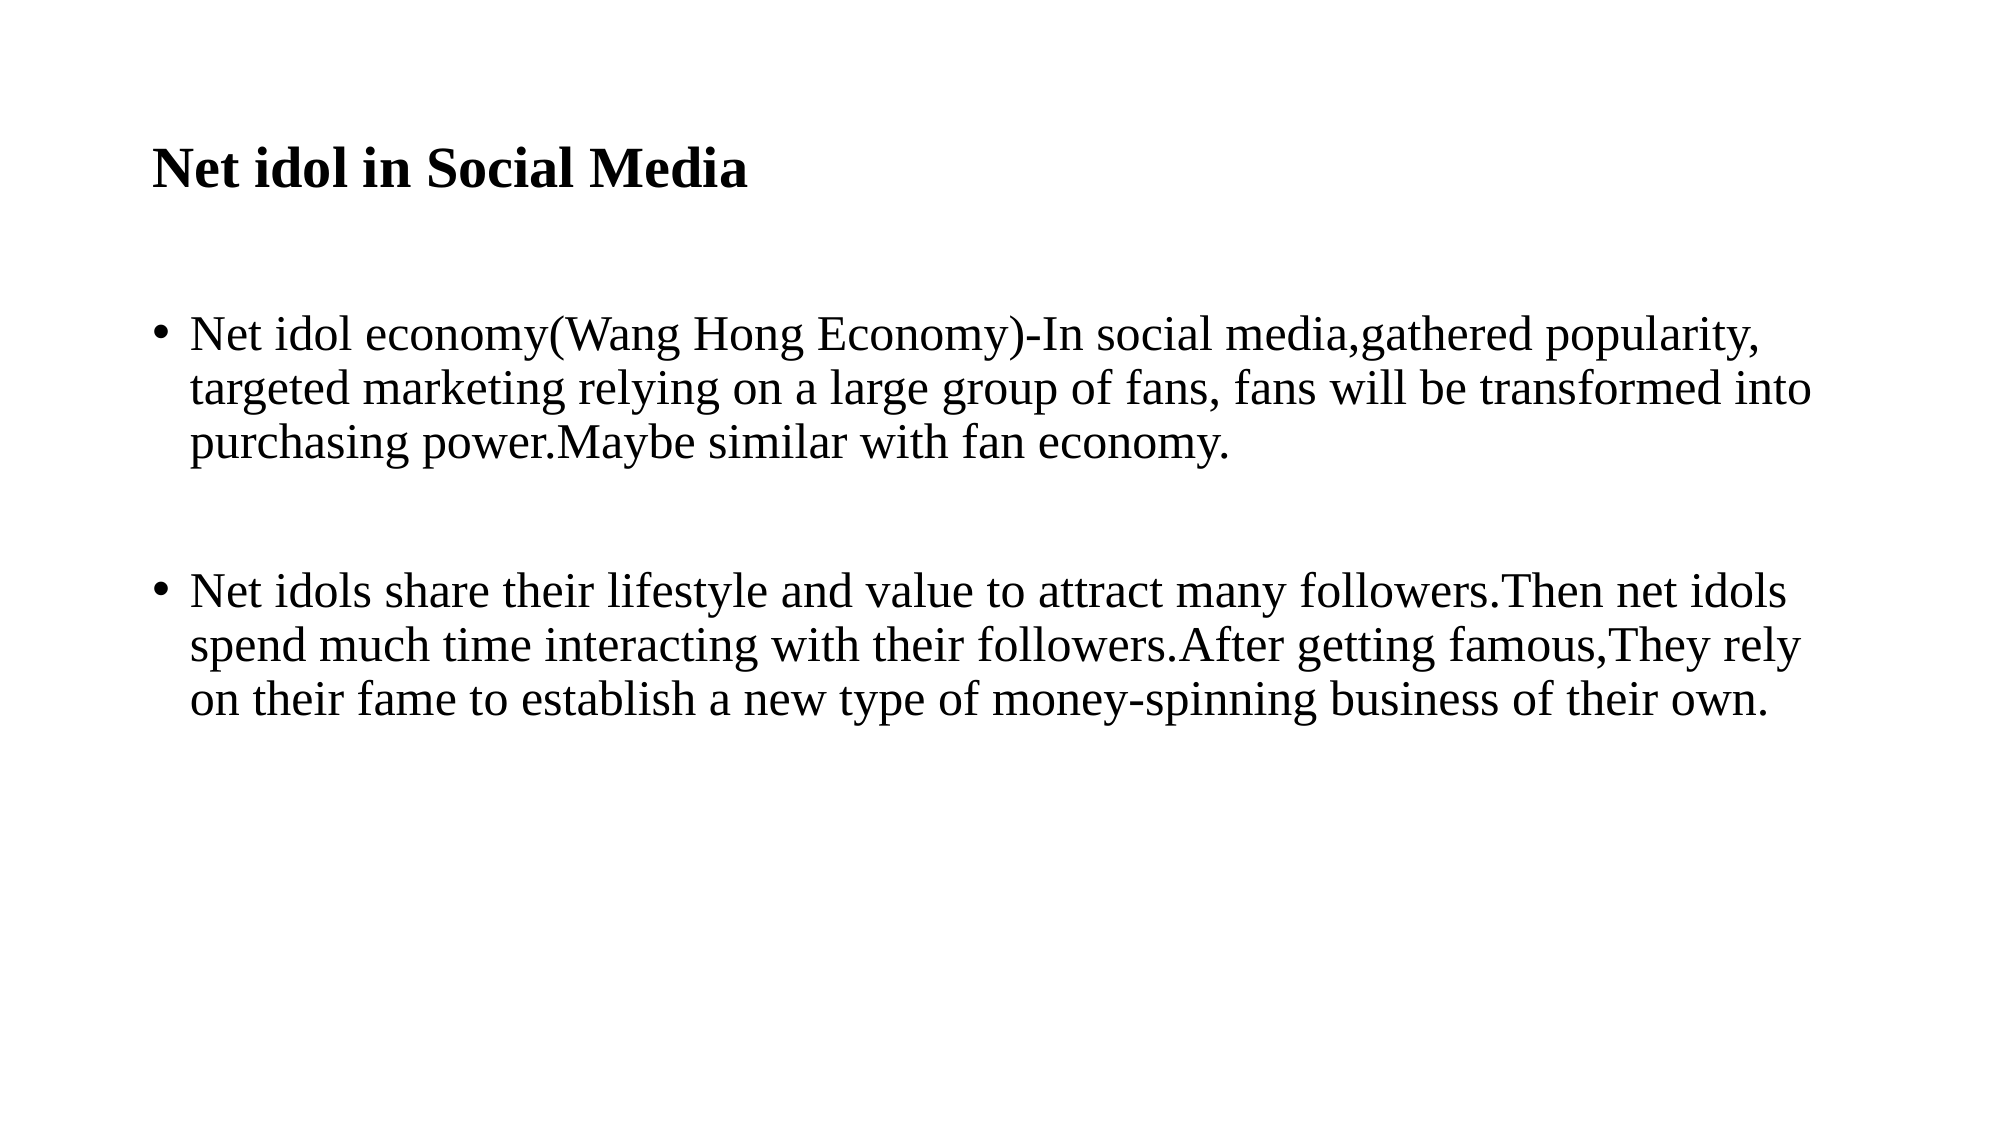

# Net idol in Social Media
Net idol economy(Wang Hong Economy)-In social media,gathered popularity, targeted marketing relying on a large group of fans, fans will be transformed into purchasing power.Maybe similar with fan economy.

Net idols share their lifestyle and value to attract many followers.Then net idols spend much time interacting with their followers.After getting famous,They rely on their fame to establish a new type of money-spinning business of their own.